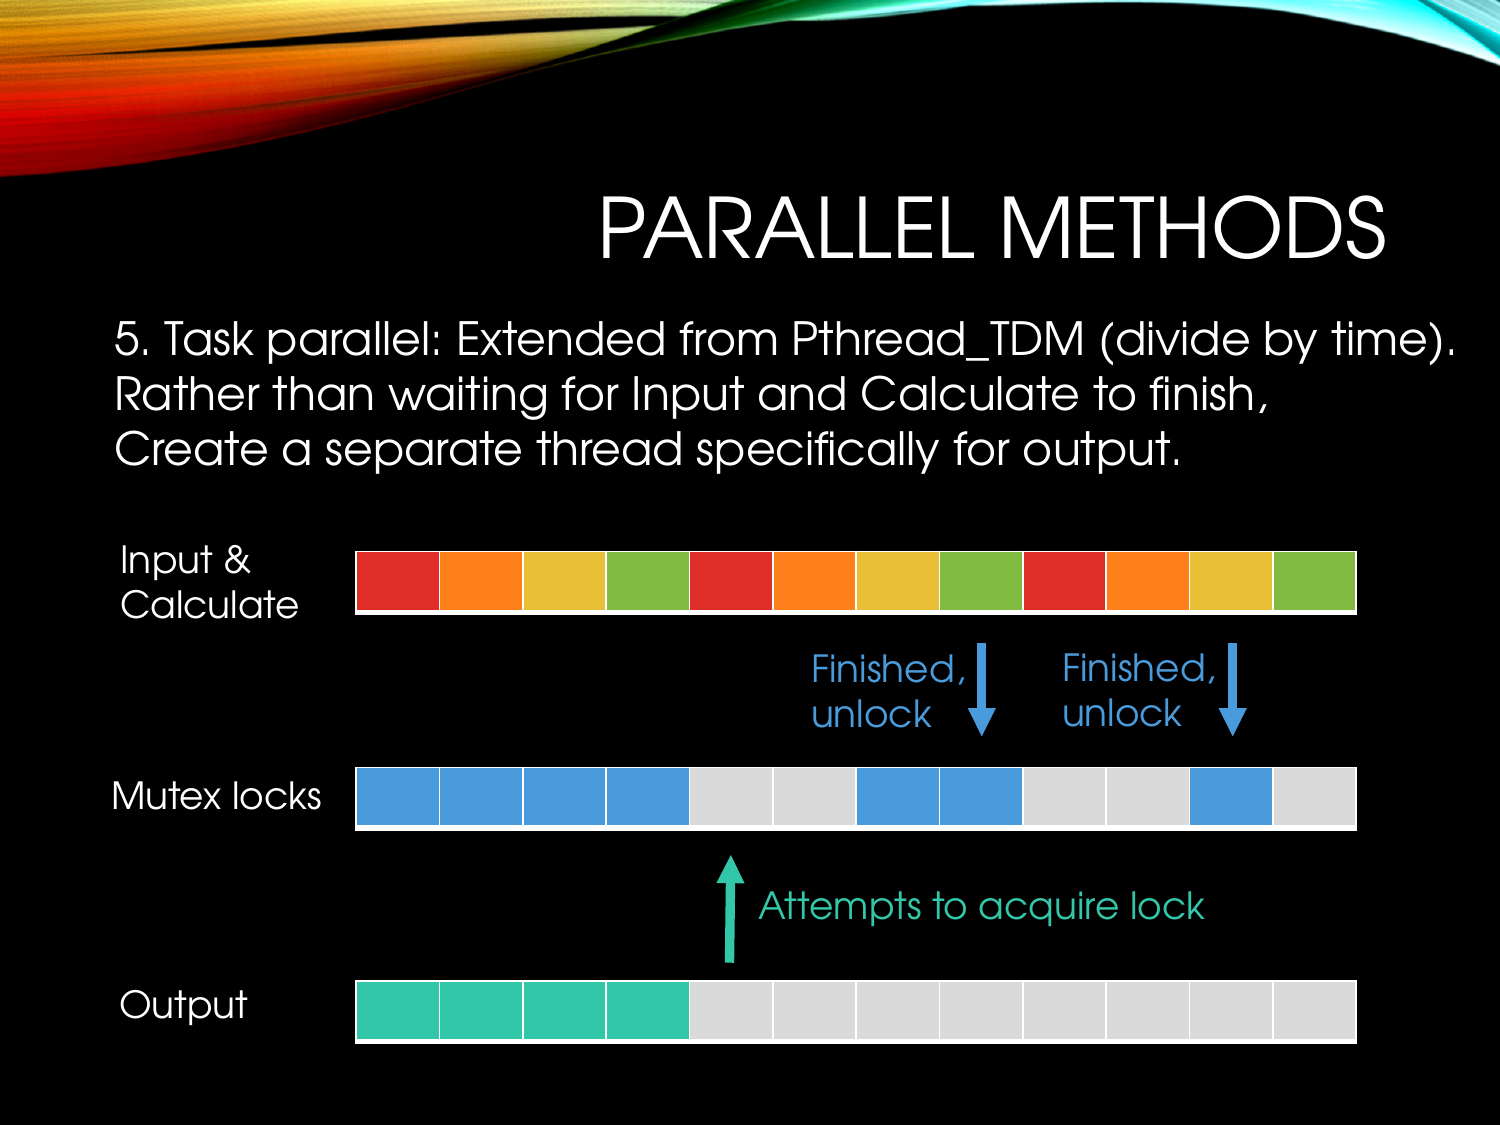

# Parallel Methods
5. Task parallel: Extended from Pthread_TDM (divide by time).
Rather than waiting for Input and Calculate to finish,
Create a separate thread specifically for output.
Input &
Calculate
|  |  |  |  |  |  |  |  |  |  |  |  |
| --- | --- | --- | --- | --- | --- | --- | --- | --- | --- | --- | --- |
Finished,
unlock
Finished,
unlock
Mutex locks
|  |  |  |  |  |  |  |  |  |  |  |  |
| --- | --- | --- | --- | --- | --- | --- | --- | --- | --- | --- | --- |
Attempts to acquire lock
Output
|  |  |  |  |  |  |  |  |  |  |  |  |
| --- | --- | --- | --- | --- | --- | --- | --- | --- | --- | --- | --- |